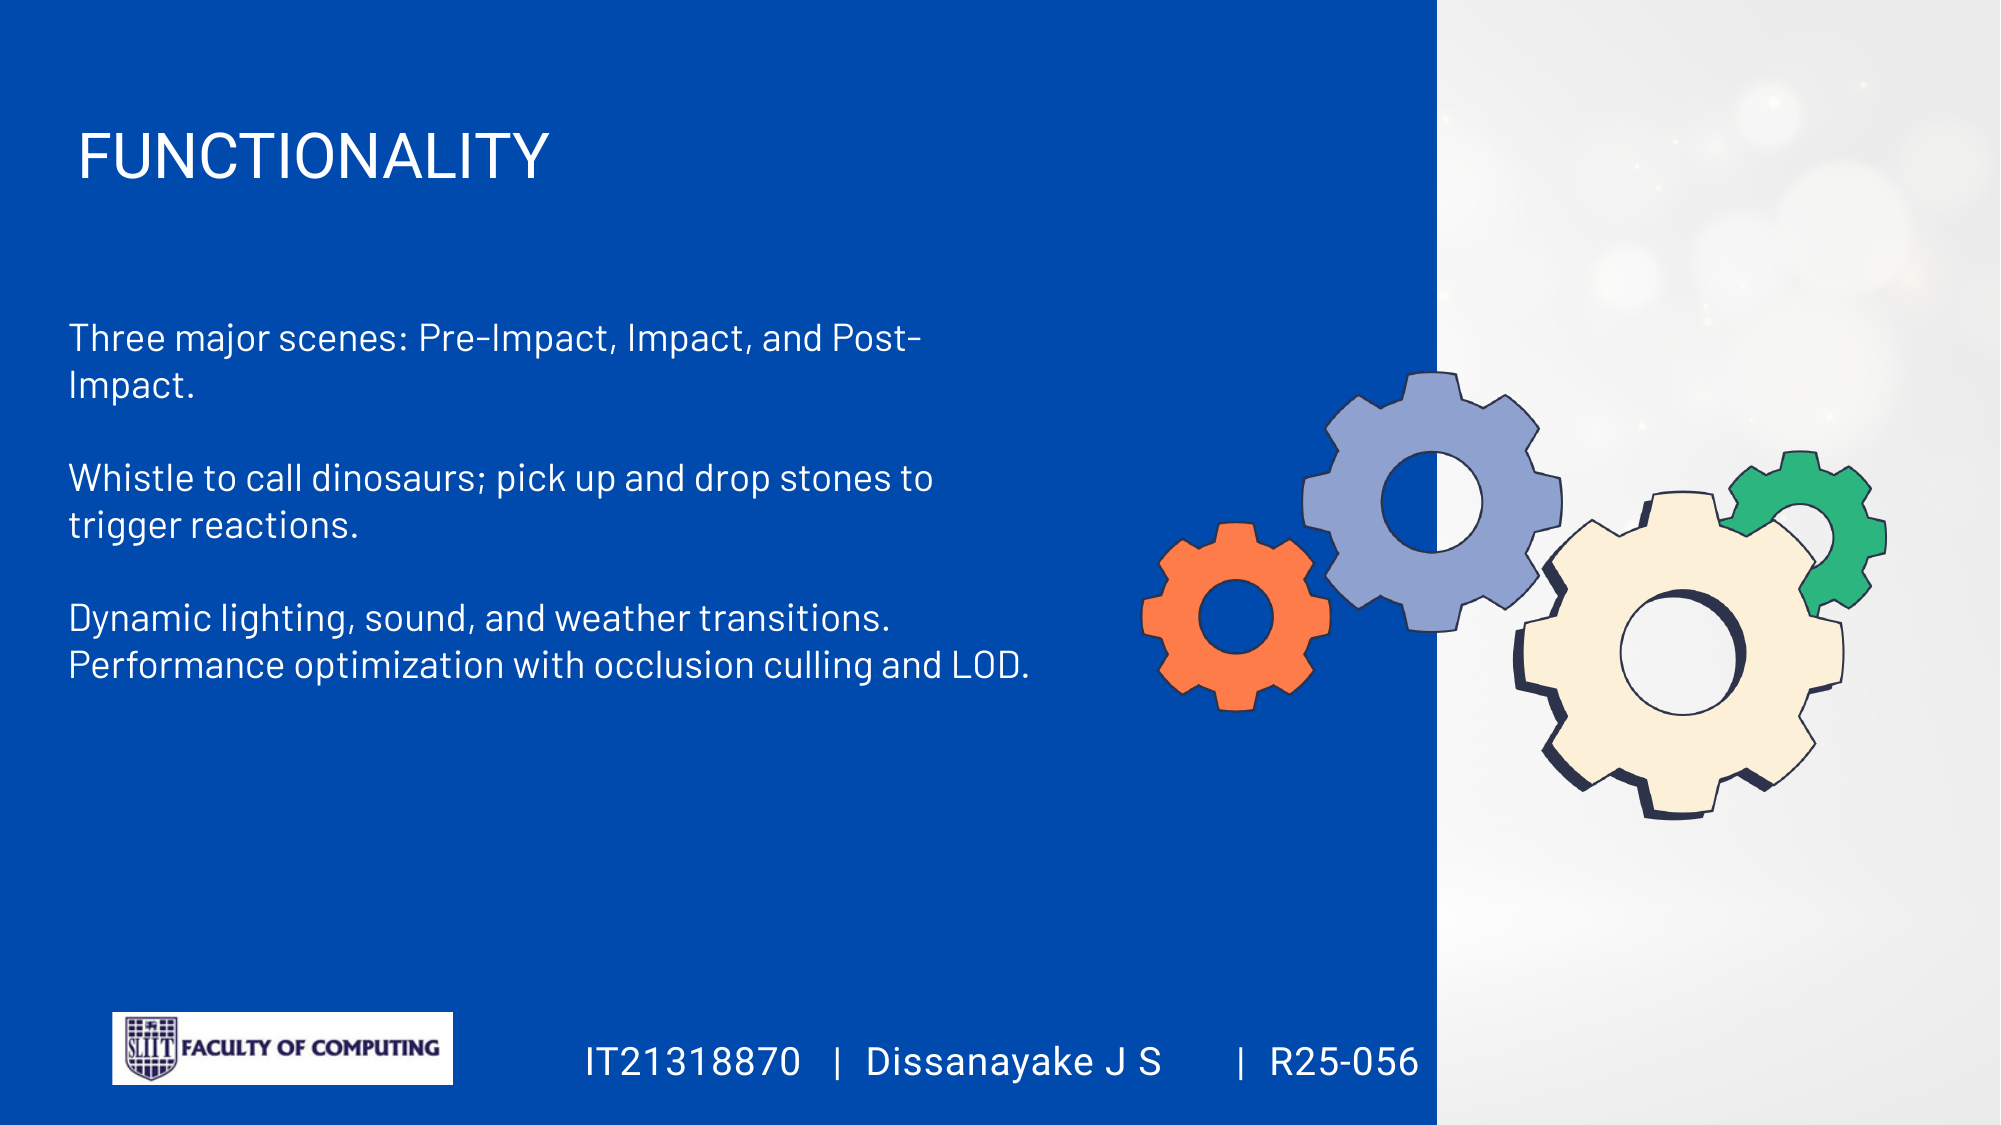

FUNCTIONALITY

Three major scenes: Pre-Impact, Impact, and Post-Impact.

Whistle to call dinosaurs; pick up and drop stones to trigger reactions.

Dynamic lighting, sound, and weather transitions.
Performance optimization with occlusion culling and LOD.

Dissanayake J S
R25-056
IT21318870
|
|